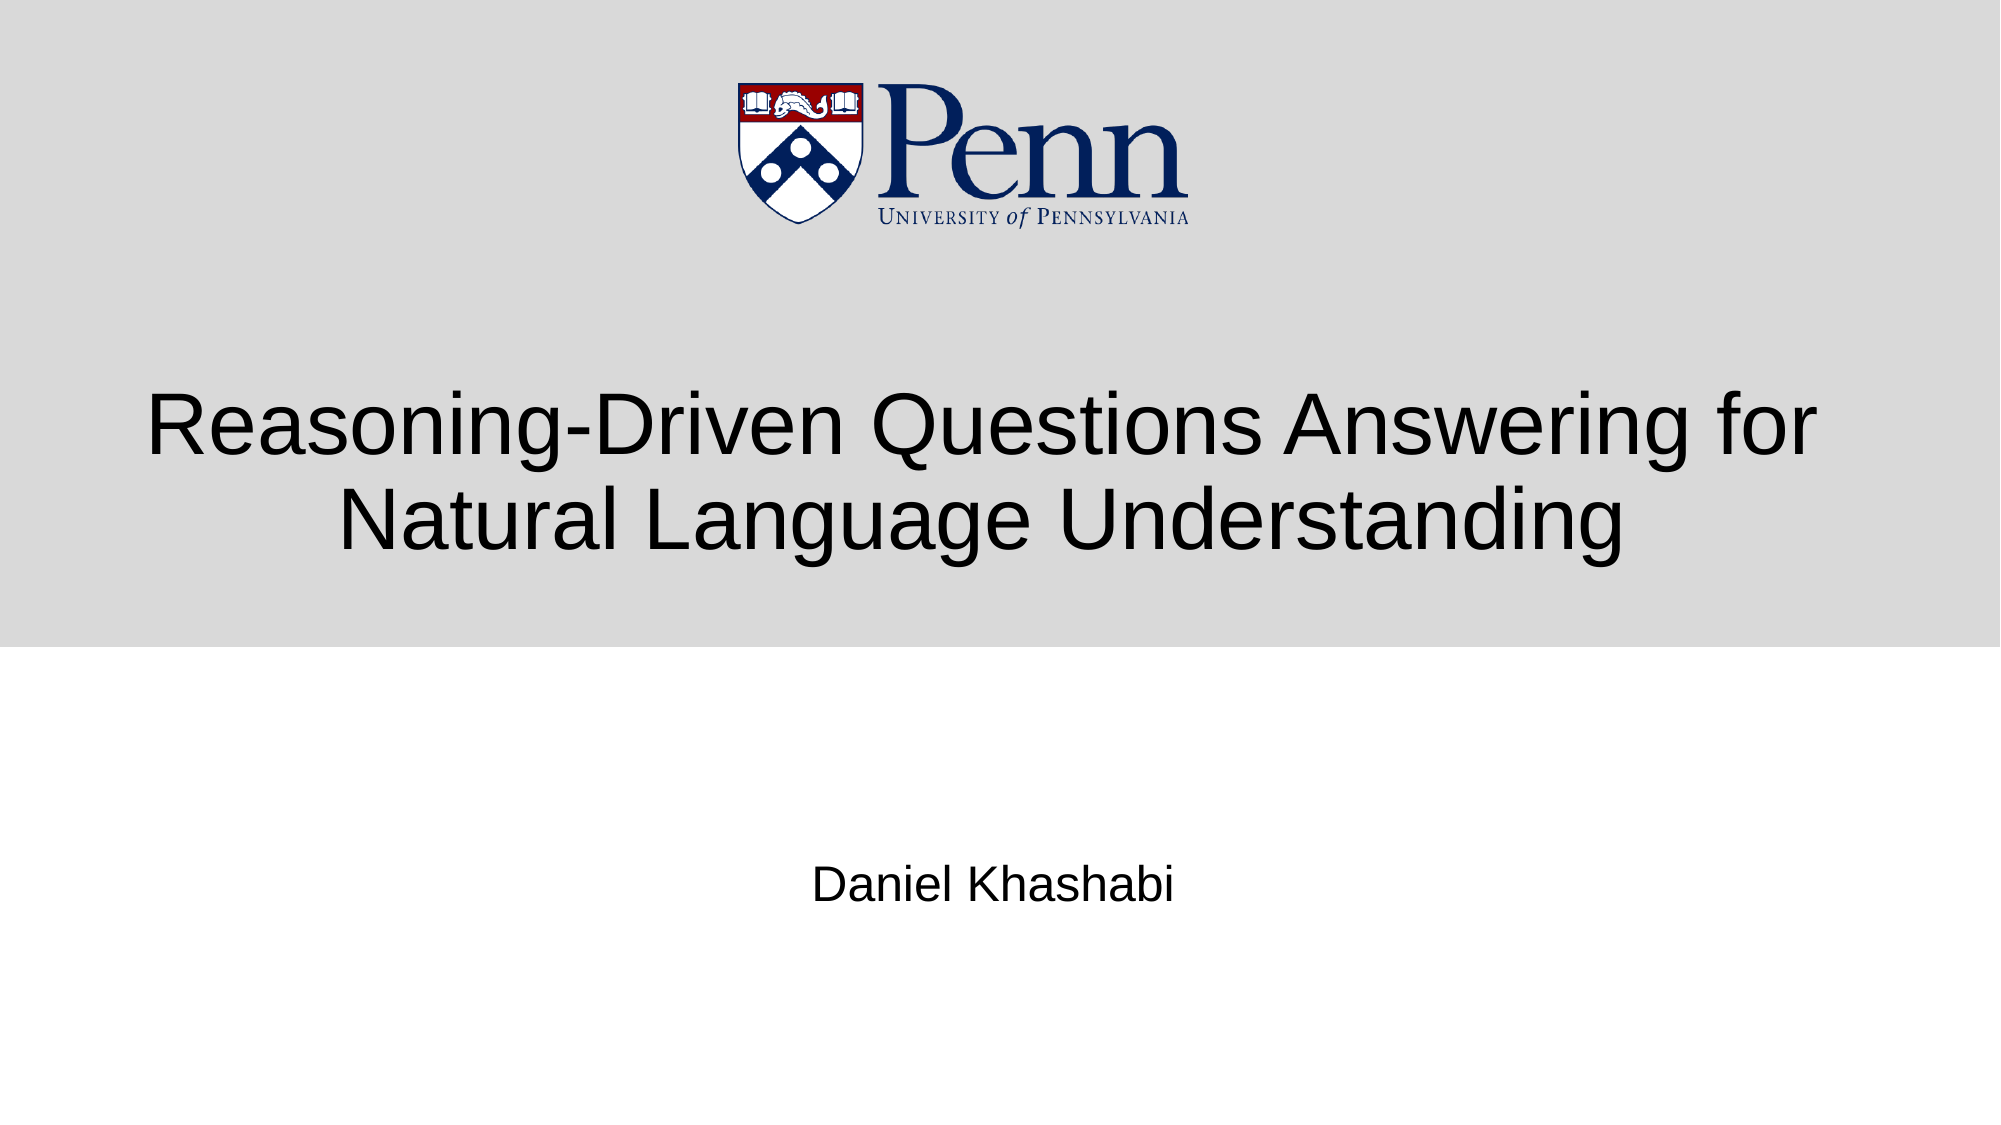

# Reasoning-Driven Questions Answering for Natural Language Understanding

Daniel Khashabi